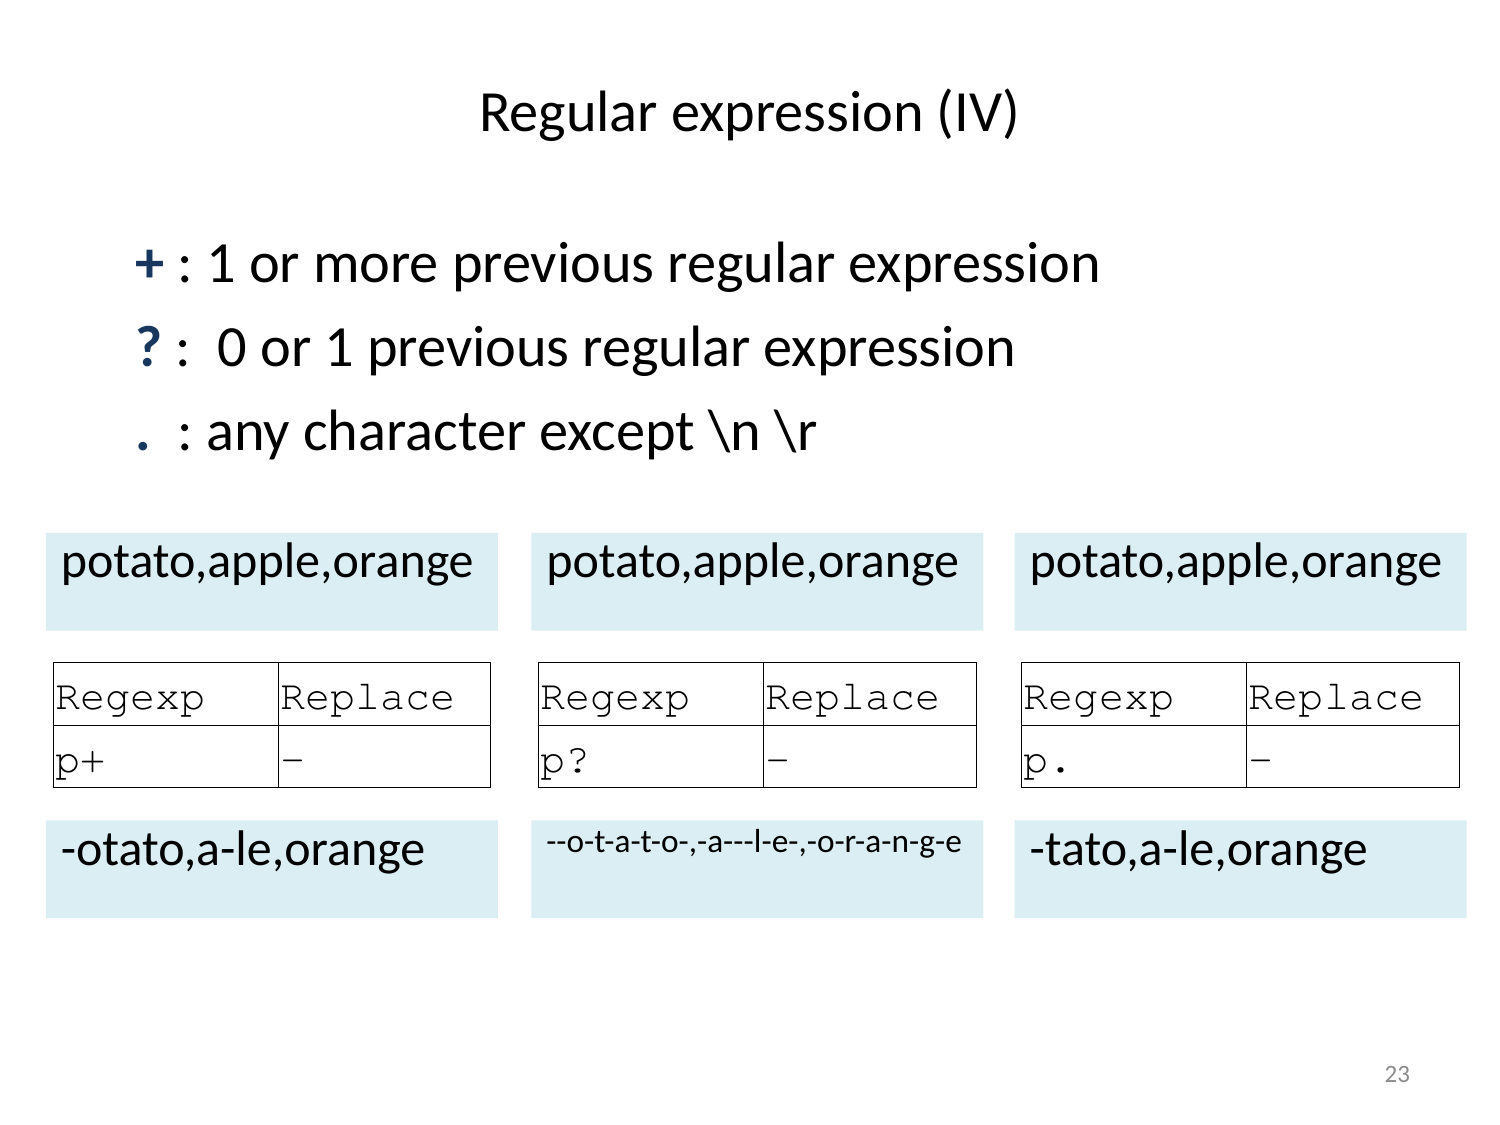

# Regular expression (IV)
+ : 1 or more previous regular expression
? :  0 or 1 previous regular expression
.  : any character except \n \r
potato,apple,orange
potato,apple,orange
potato,apple,orange
| Regexp | Replace |
| --- | --- |
| p+ | - |
| Regexp | Replace |
| --- | --- |
| p? | - |
| Regexp | Replace |
| --- | --- |
| p. | - |
-otato,a-le,orange
--o-t-a-t-o-,-a---l-e-,-o-r-a-n-g-e
-tato,a-le,orange
23